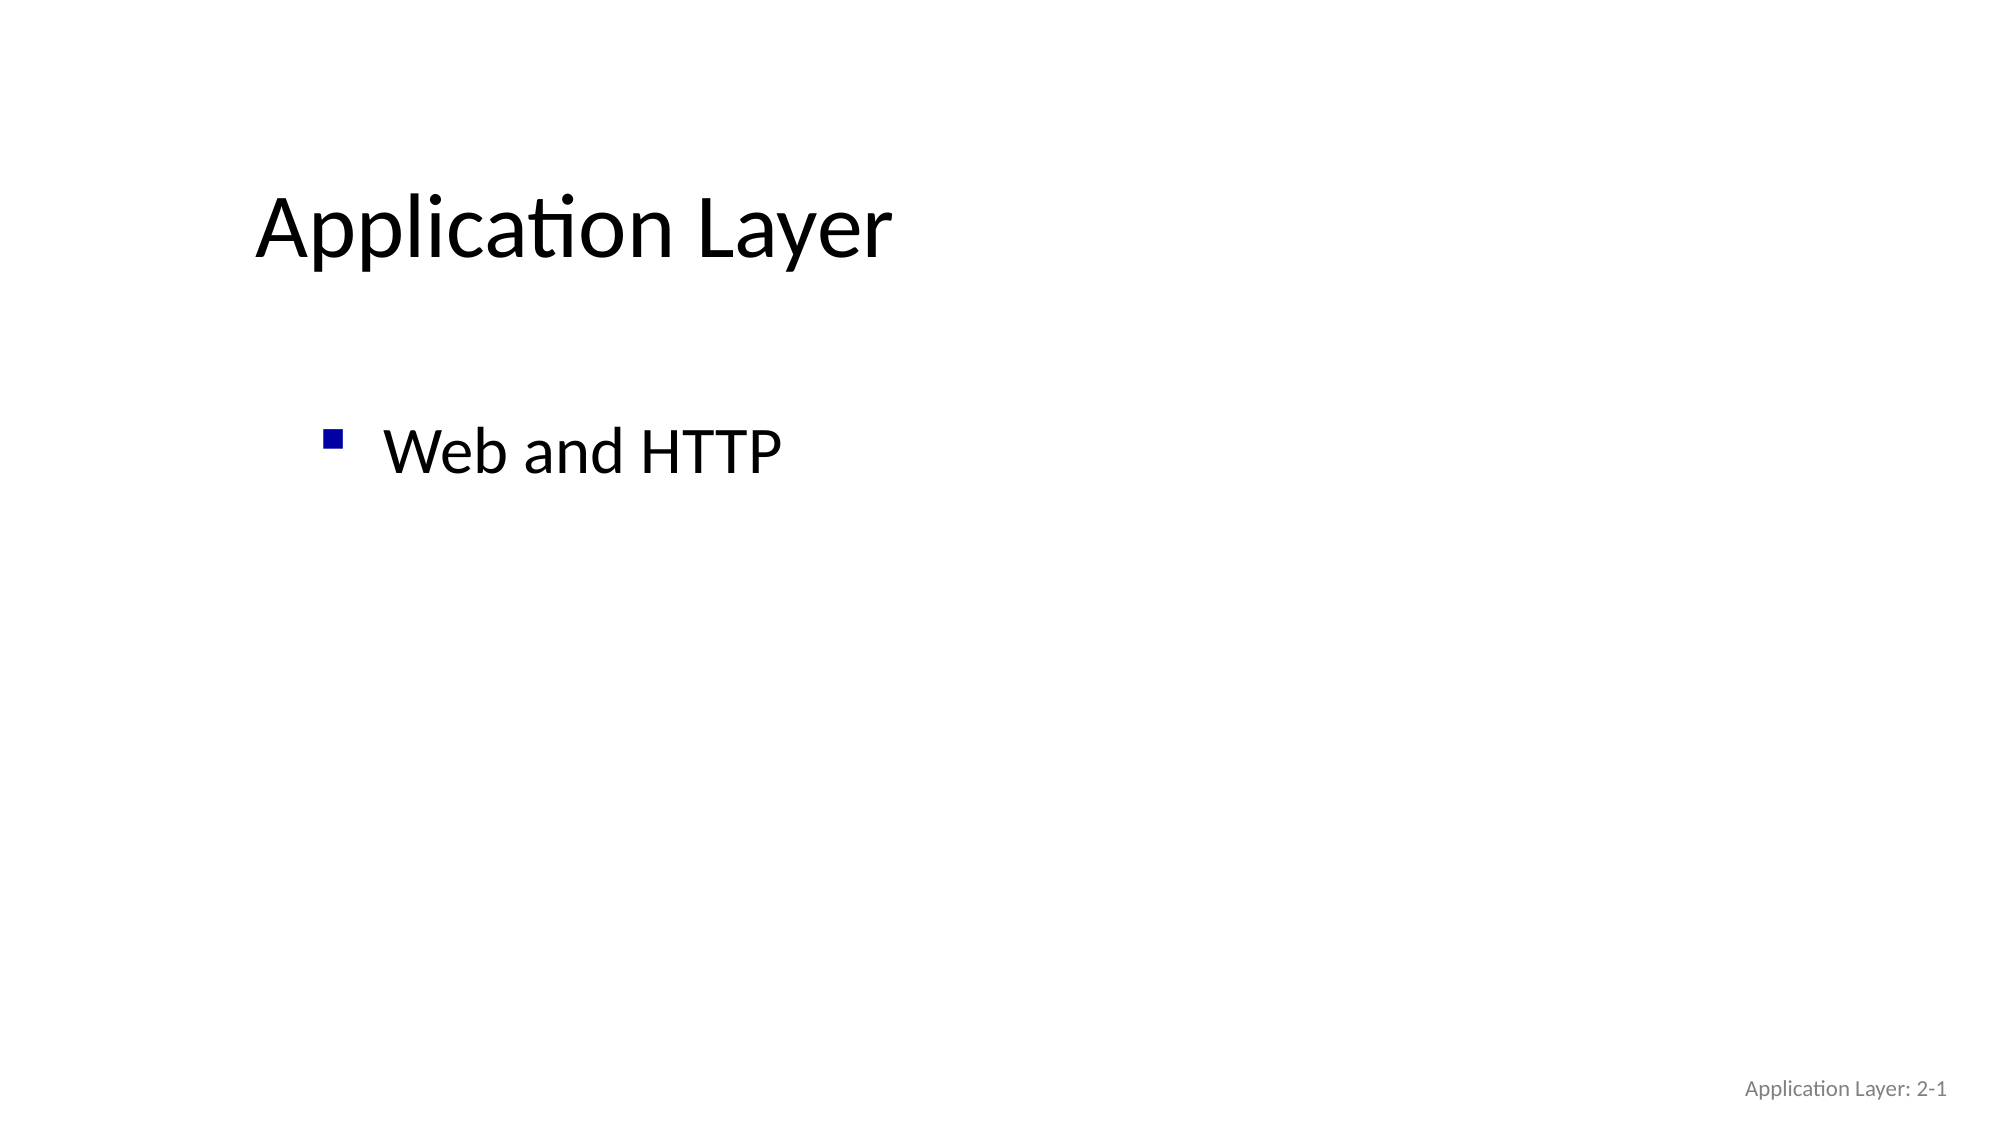

# Application Layer

Web and HTTP

Application Layer: 2-1